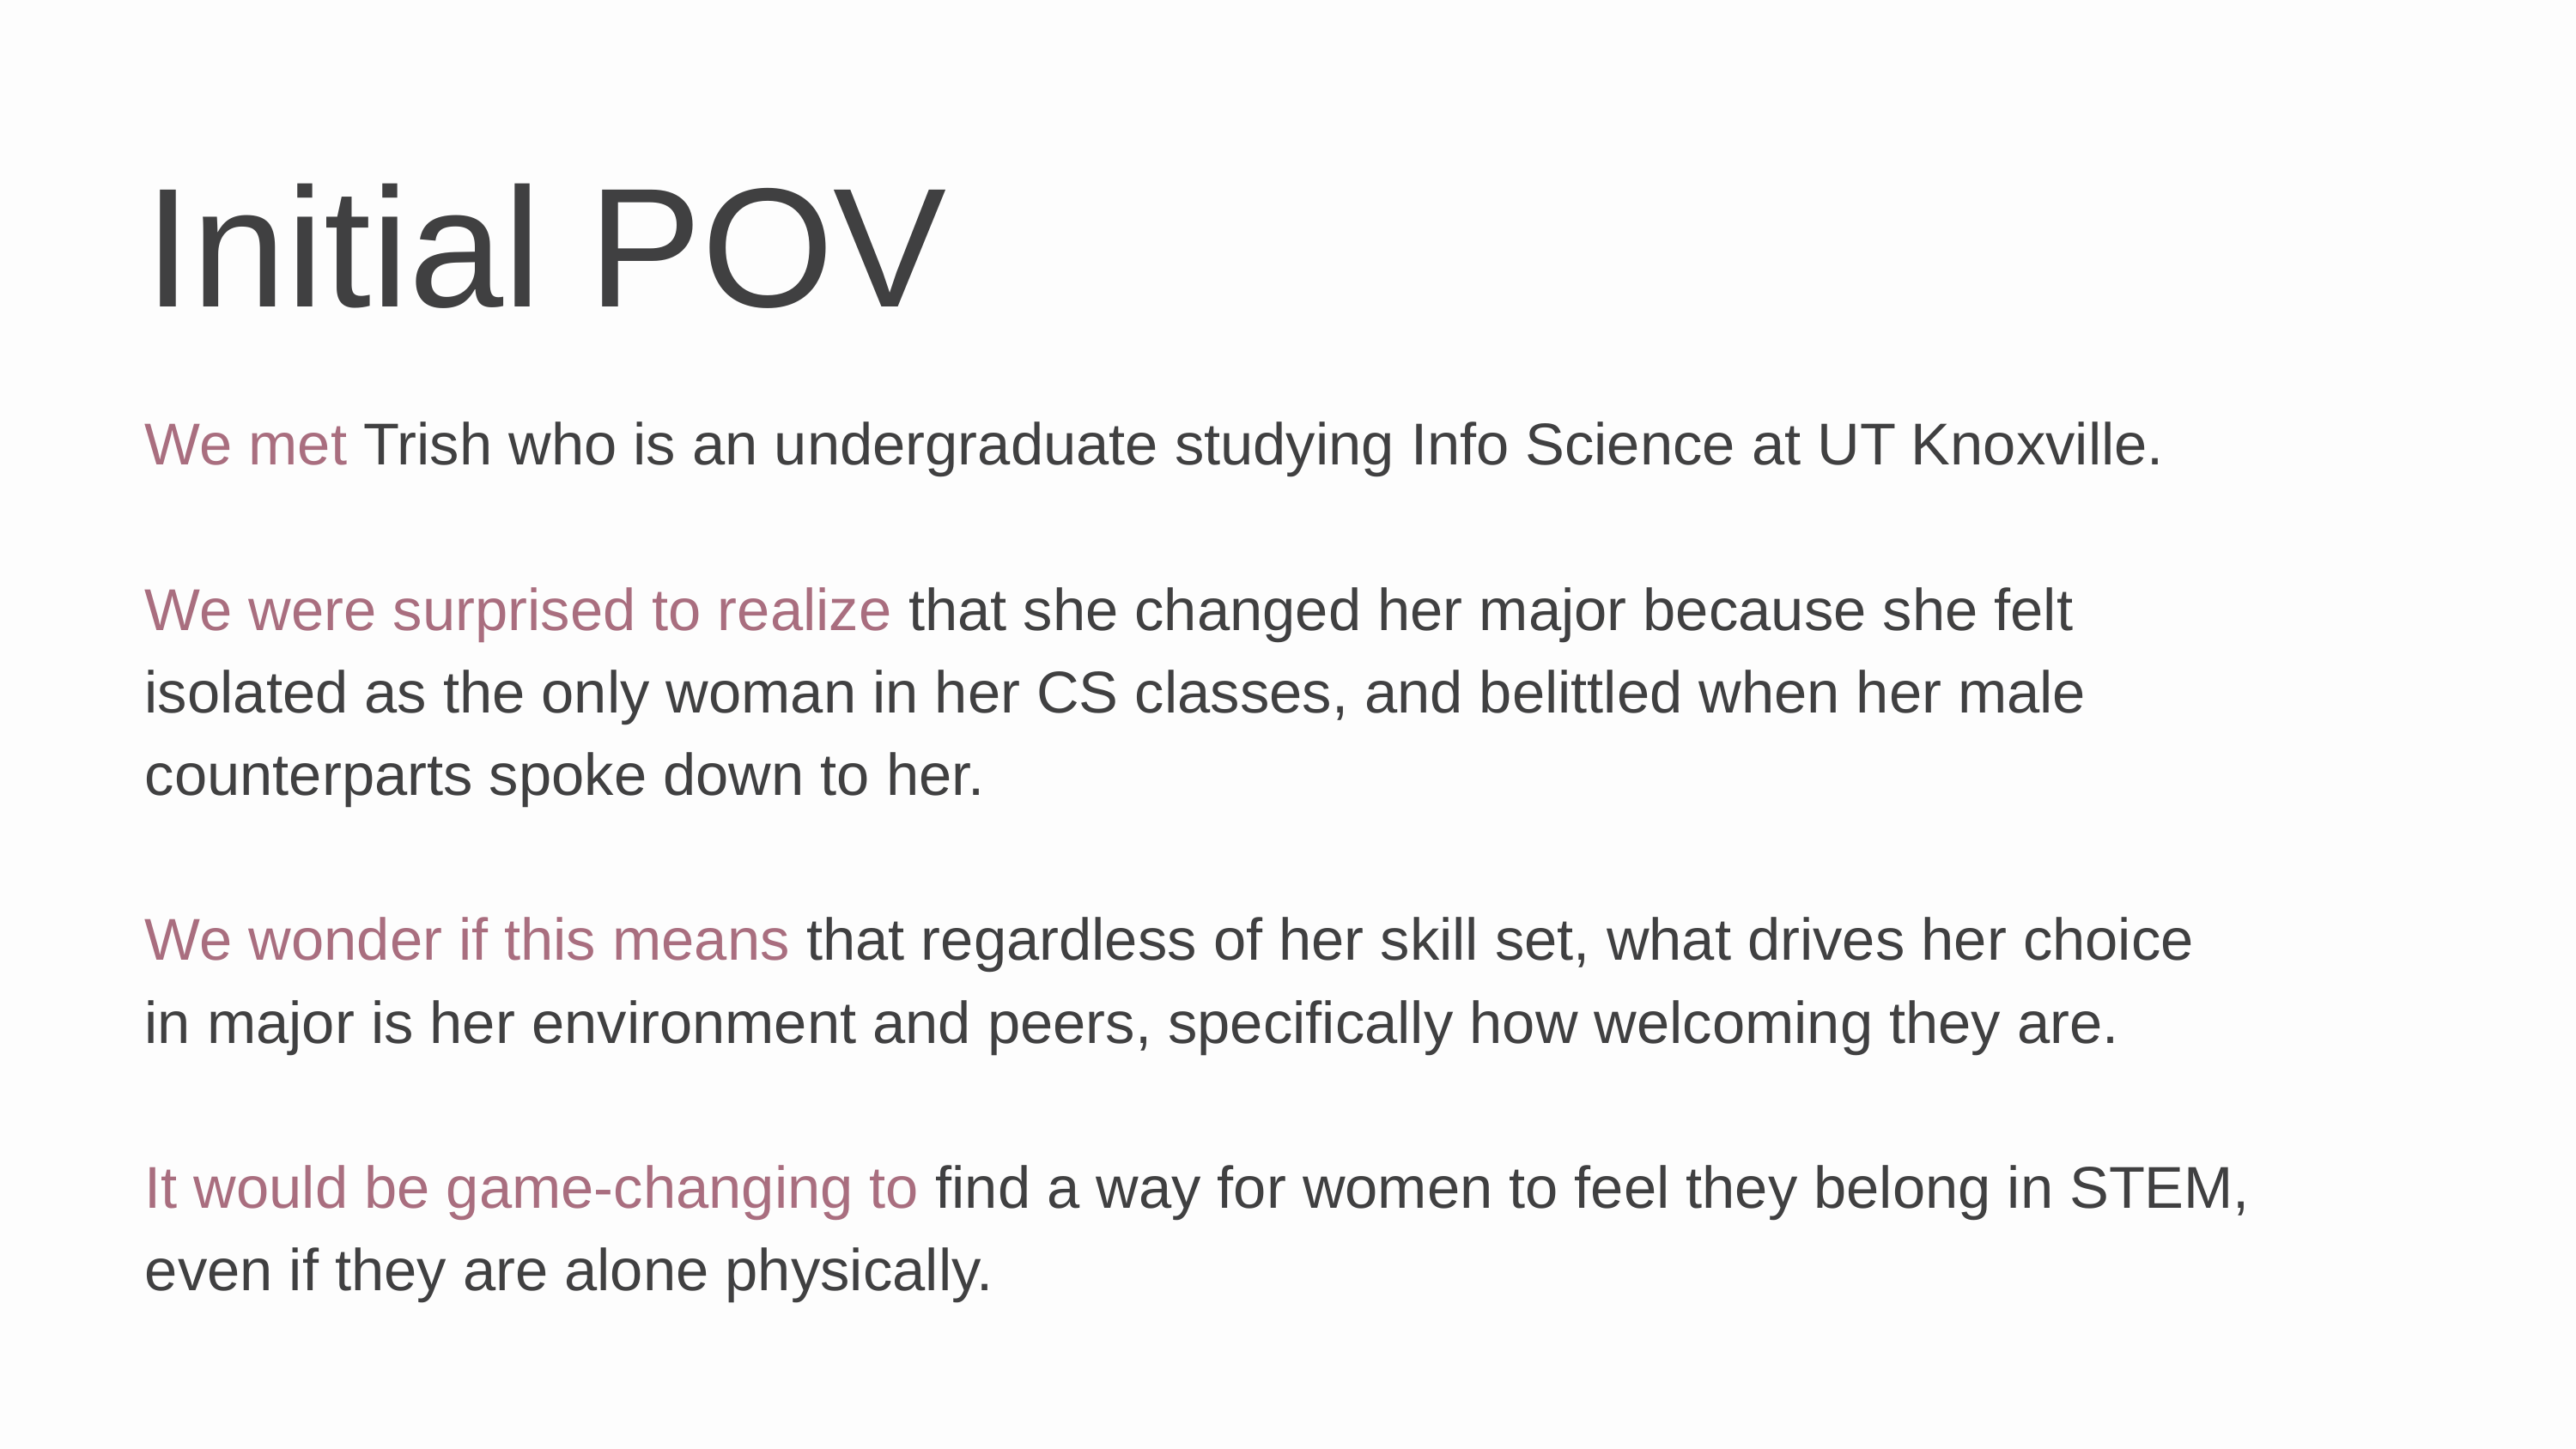

Initial POV
We met Trish who is an undergraduate studying Info Science at UT Knoxville.

We were surprised to realize that she changed her major because she felt isolated as the only woman in her CS classes, and belittled when her male counterparts spoke down to her.

We wonder if this means that regardless of her skill set, what drives her choice in major is her environment and peers, specifically how welcoming they are.

It would be game-changing to find a way for women to feel they belong in STEM, even if they are alone physically.